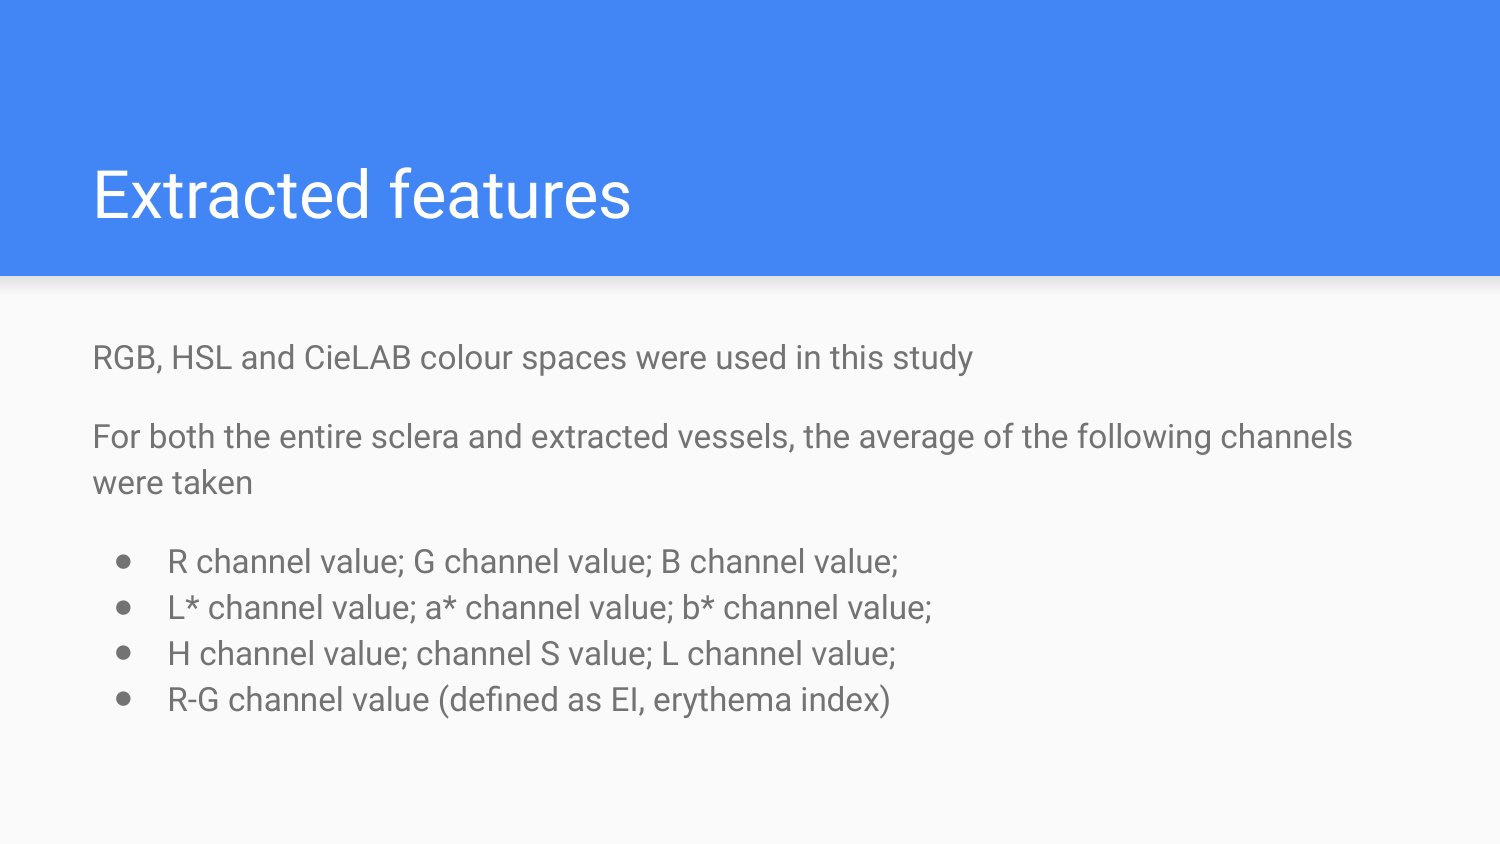

# Extracted features
RGB, HSL and CieLAB colour spaces were used in this study
For both the entire sclera and extracted vessels, the average of the following channels were taken
R channel value; G channel value; B channel value;
L* channel value; a* channel value; b* channel value;
H channel value; channel S value; L channel value;
R-G channel value (defined as EI, erythema index)